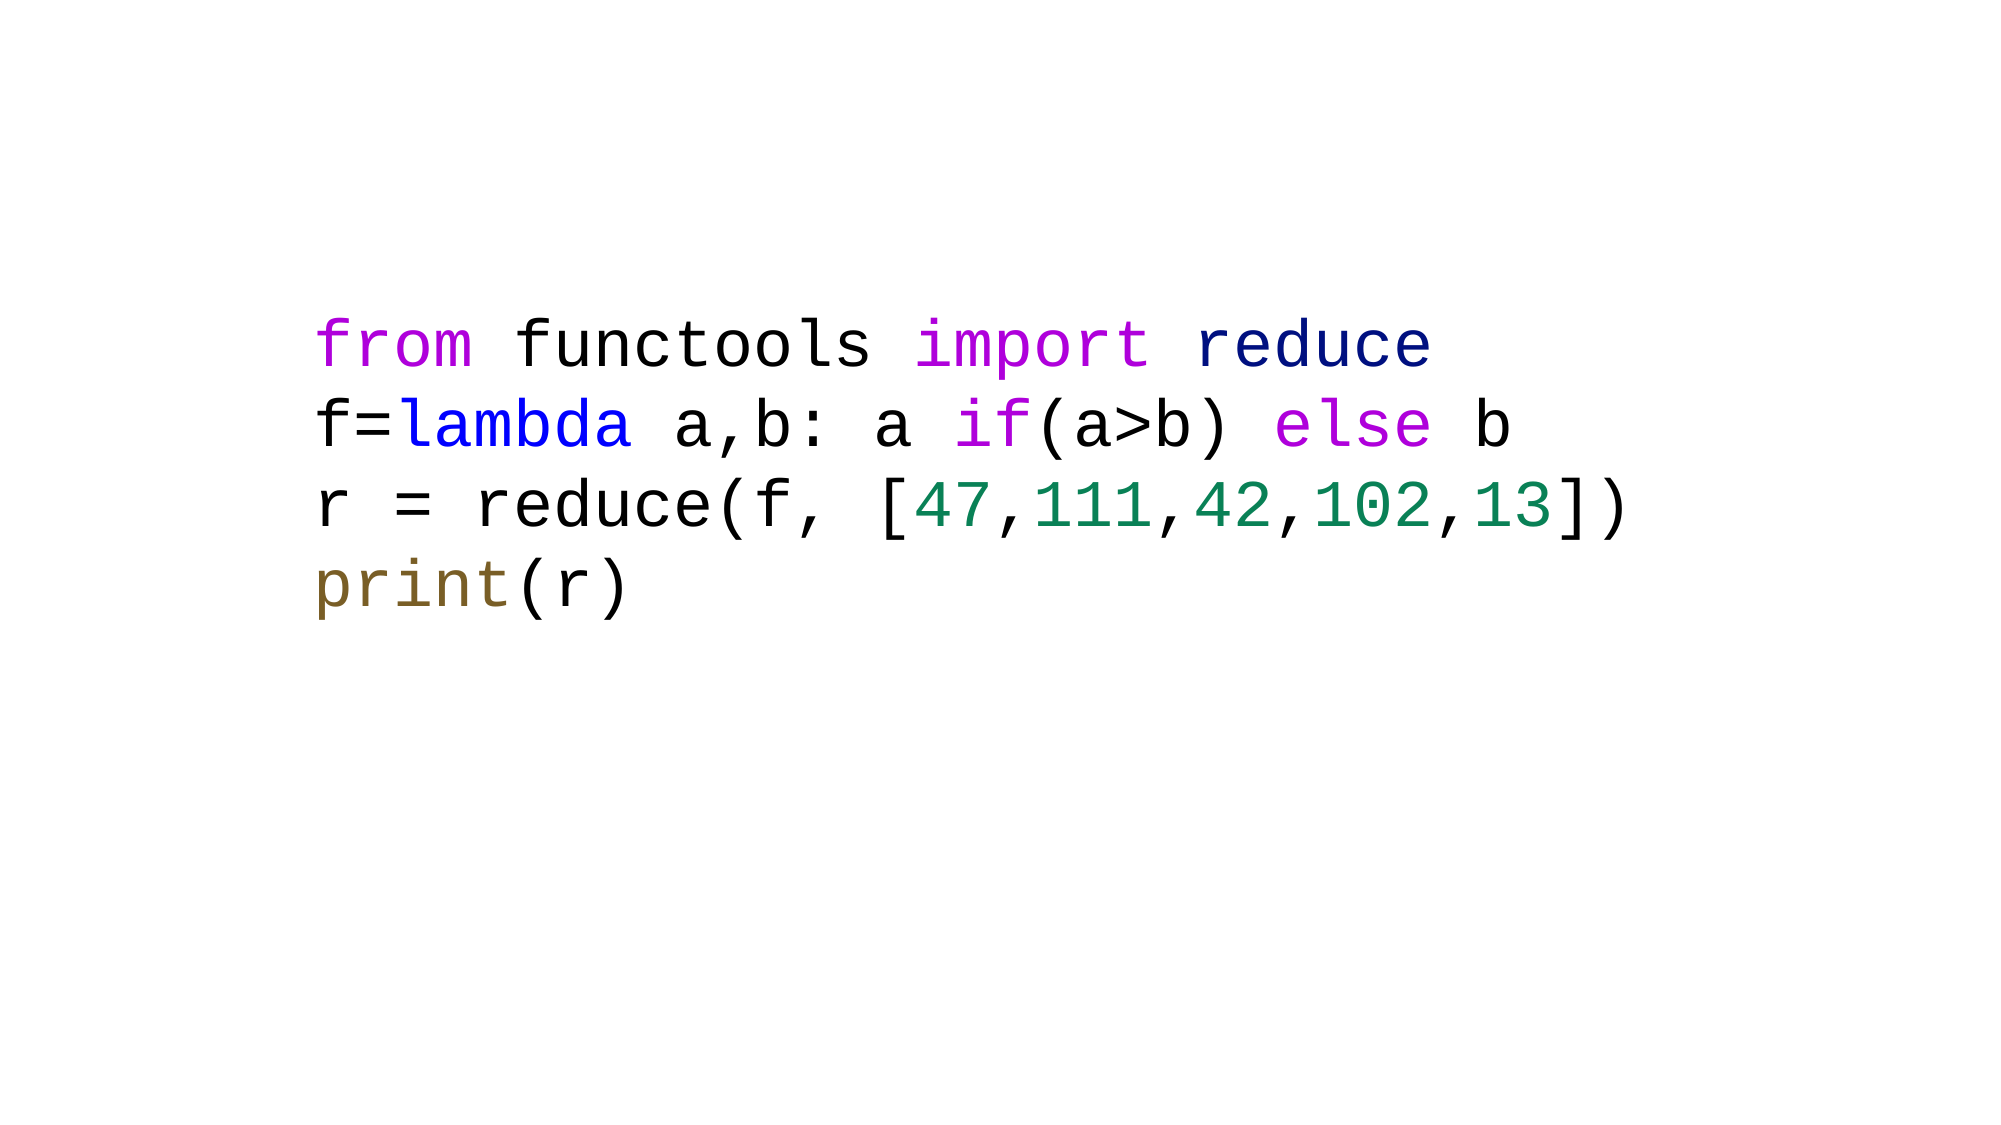

from functools import reduce
f=lambda a,b: a if(a>b) else b
r = reduce(f, [47,111,42,102,13])
print(r)